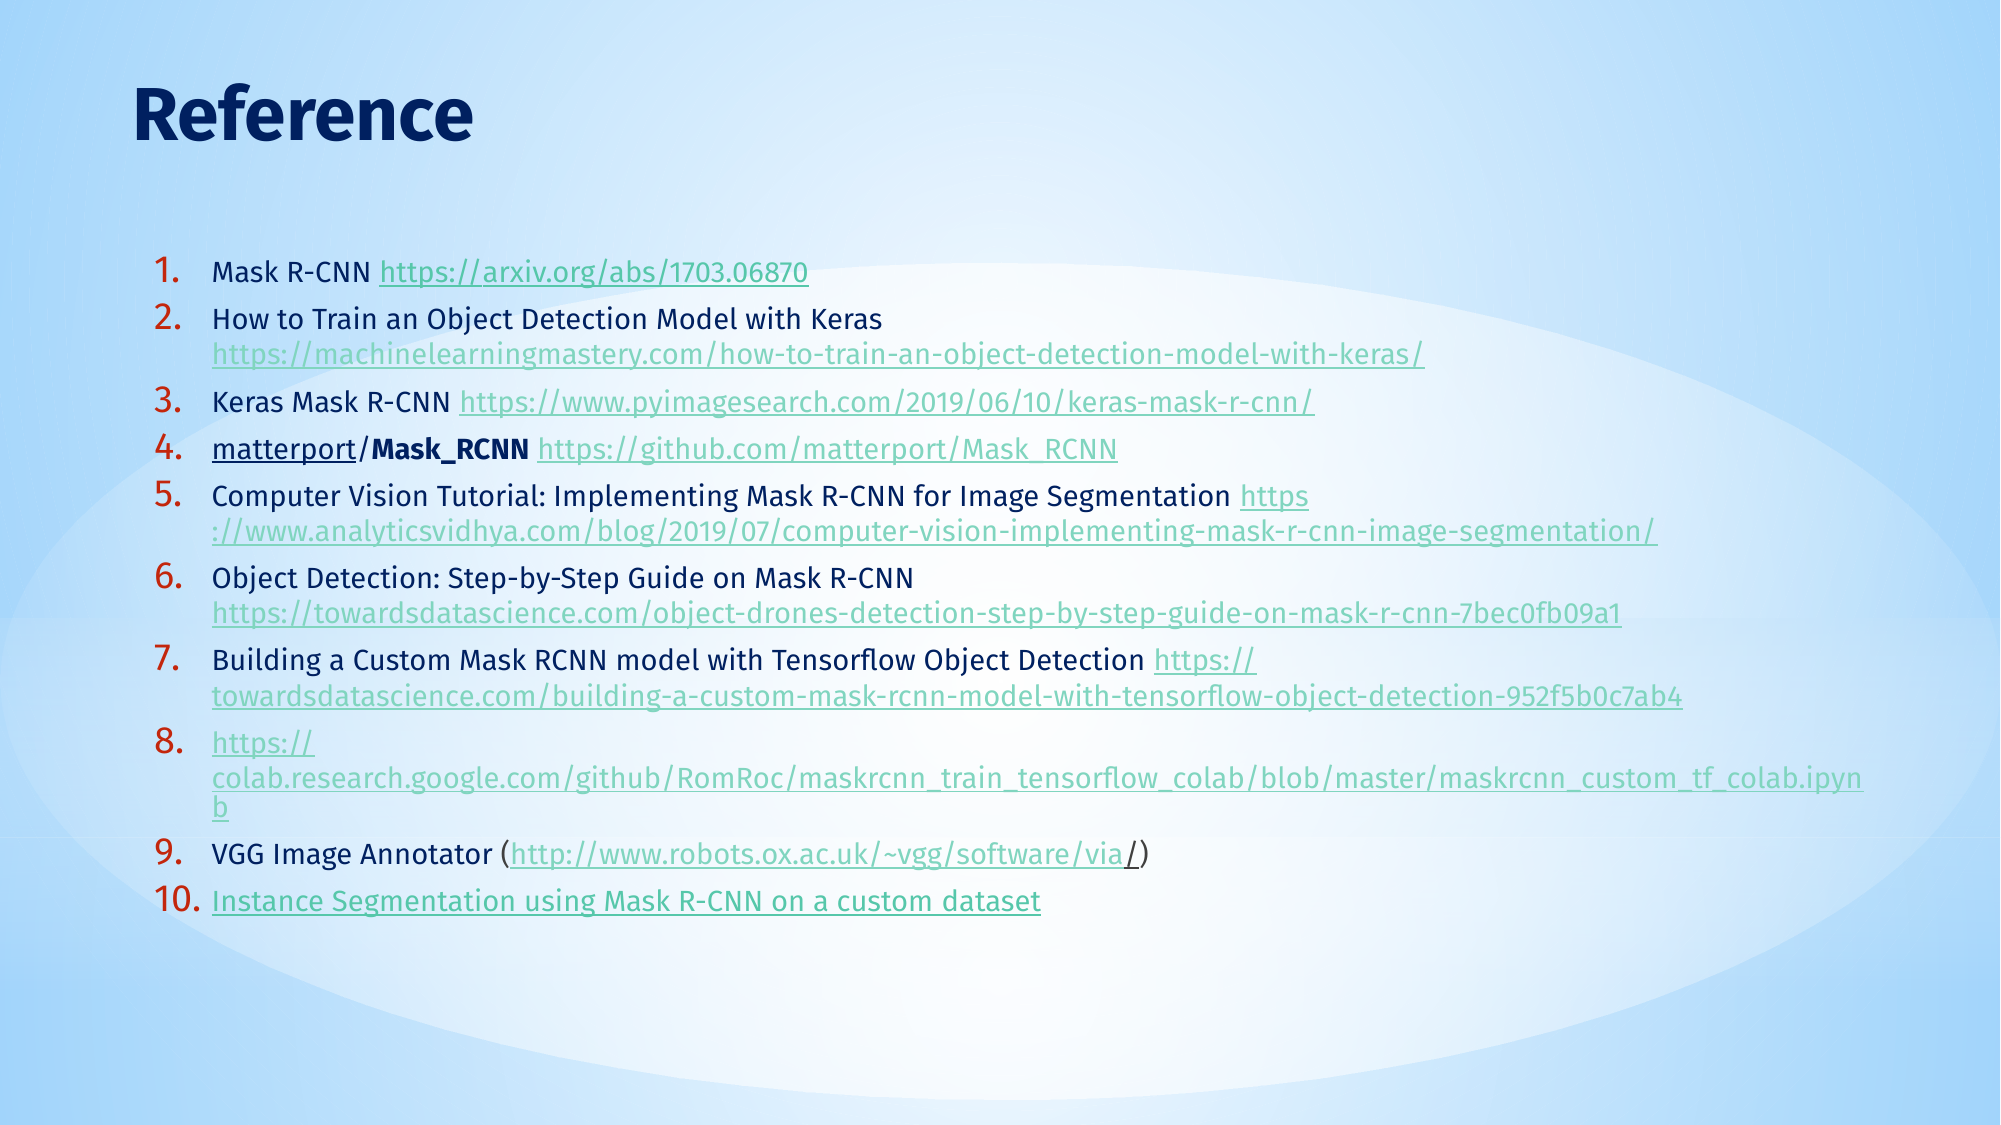

Reference
Mask R-CNN https://arxiv.org/abs/1703.06870
How to Train an Object Detection Model with Keras https://machinelearningmastery.com/how-to-train-an-object-detection-model-with-keras/
Keras Mask R-CNN https://www.pyimagesearch.com/2019/06/10/keras-mask-r-cnn/
matterport/Mask_RCNN https://github.com/matterport/Mask_RCNN
Computer Vision Tutorial: Implementing Mask R-CNN for Image Segmentation https://www.analyticsvidhya.com/blog/2019/07/computer-vision-implementing-mask-r-cnn-image-segmentation/
Object Detection: Step-by-Step Guide on Mask R-CNN https://towardsdatascience.com/object-drones-detection-step-by-step-guide-on-mask-r-cnn-7bec0fb09a1
Building a Custom Mask RCNN model with Tensorflow Object Detection https://towardsdatascience.com/building-a-custom-mask-rcnn-model-with-tensorflow-object-detection-952f5b0c7ab4
https://colab.research.google.com/github/RomRoc/maskrcnn_train_tensorflow_colab/blob/master/maskrcnn_custom_tf_colab.ipynb
VGG Image Annotator (http://www.robots.ox.ac.uk/~vgg/software/via/)
Instance Segmentation using Mask R-CNN on a custom dataset